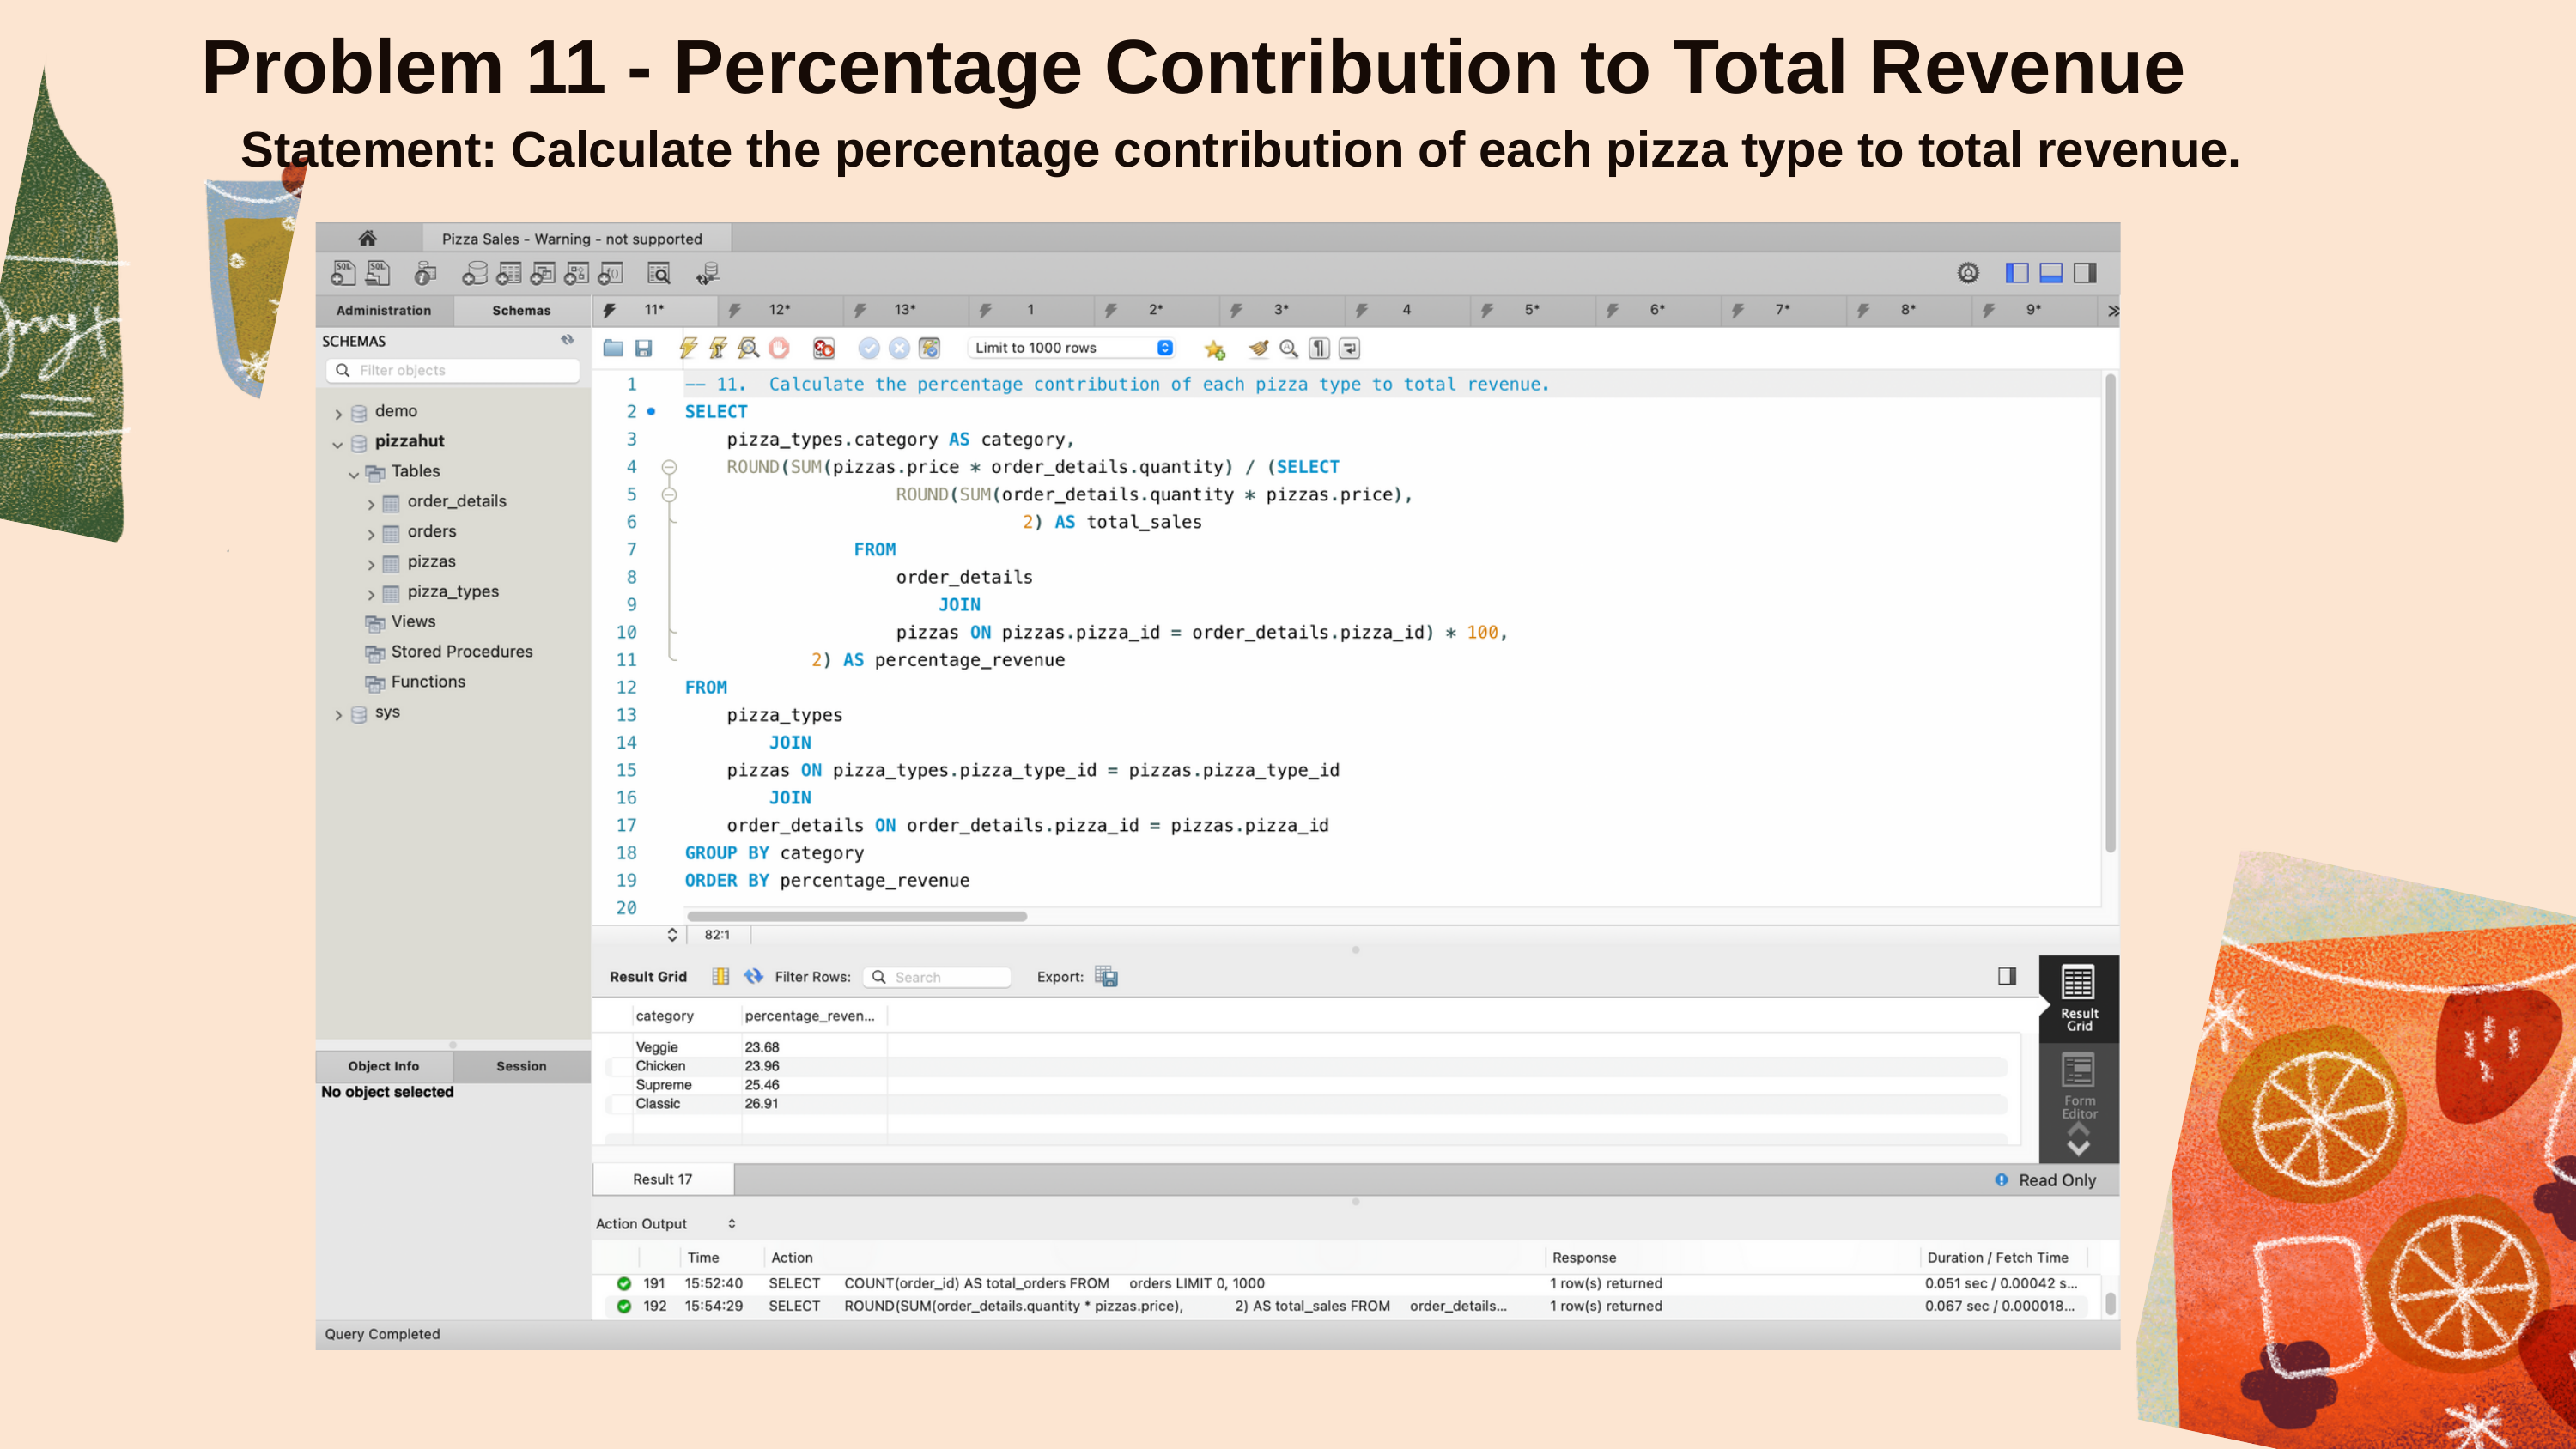

Problem 11 - Percentage Contribution to Total Revenue
Statement: Calculate the percentage contribution of each pizza type to total revenue.